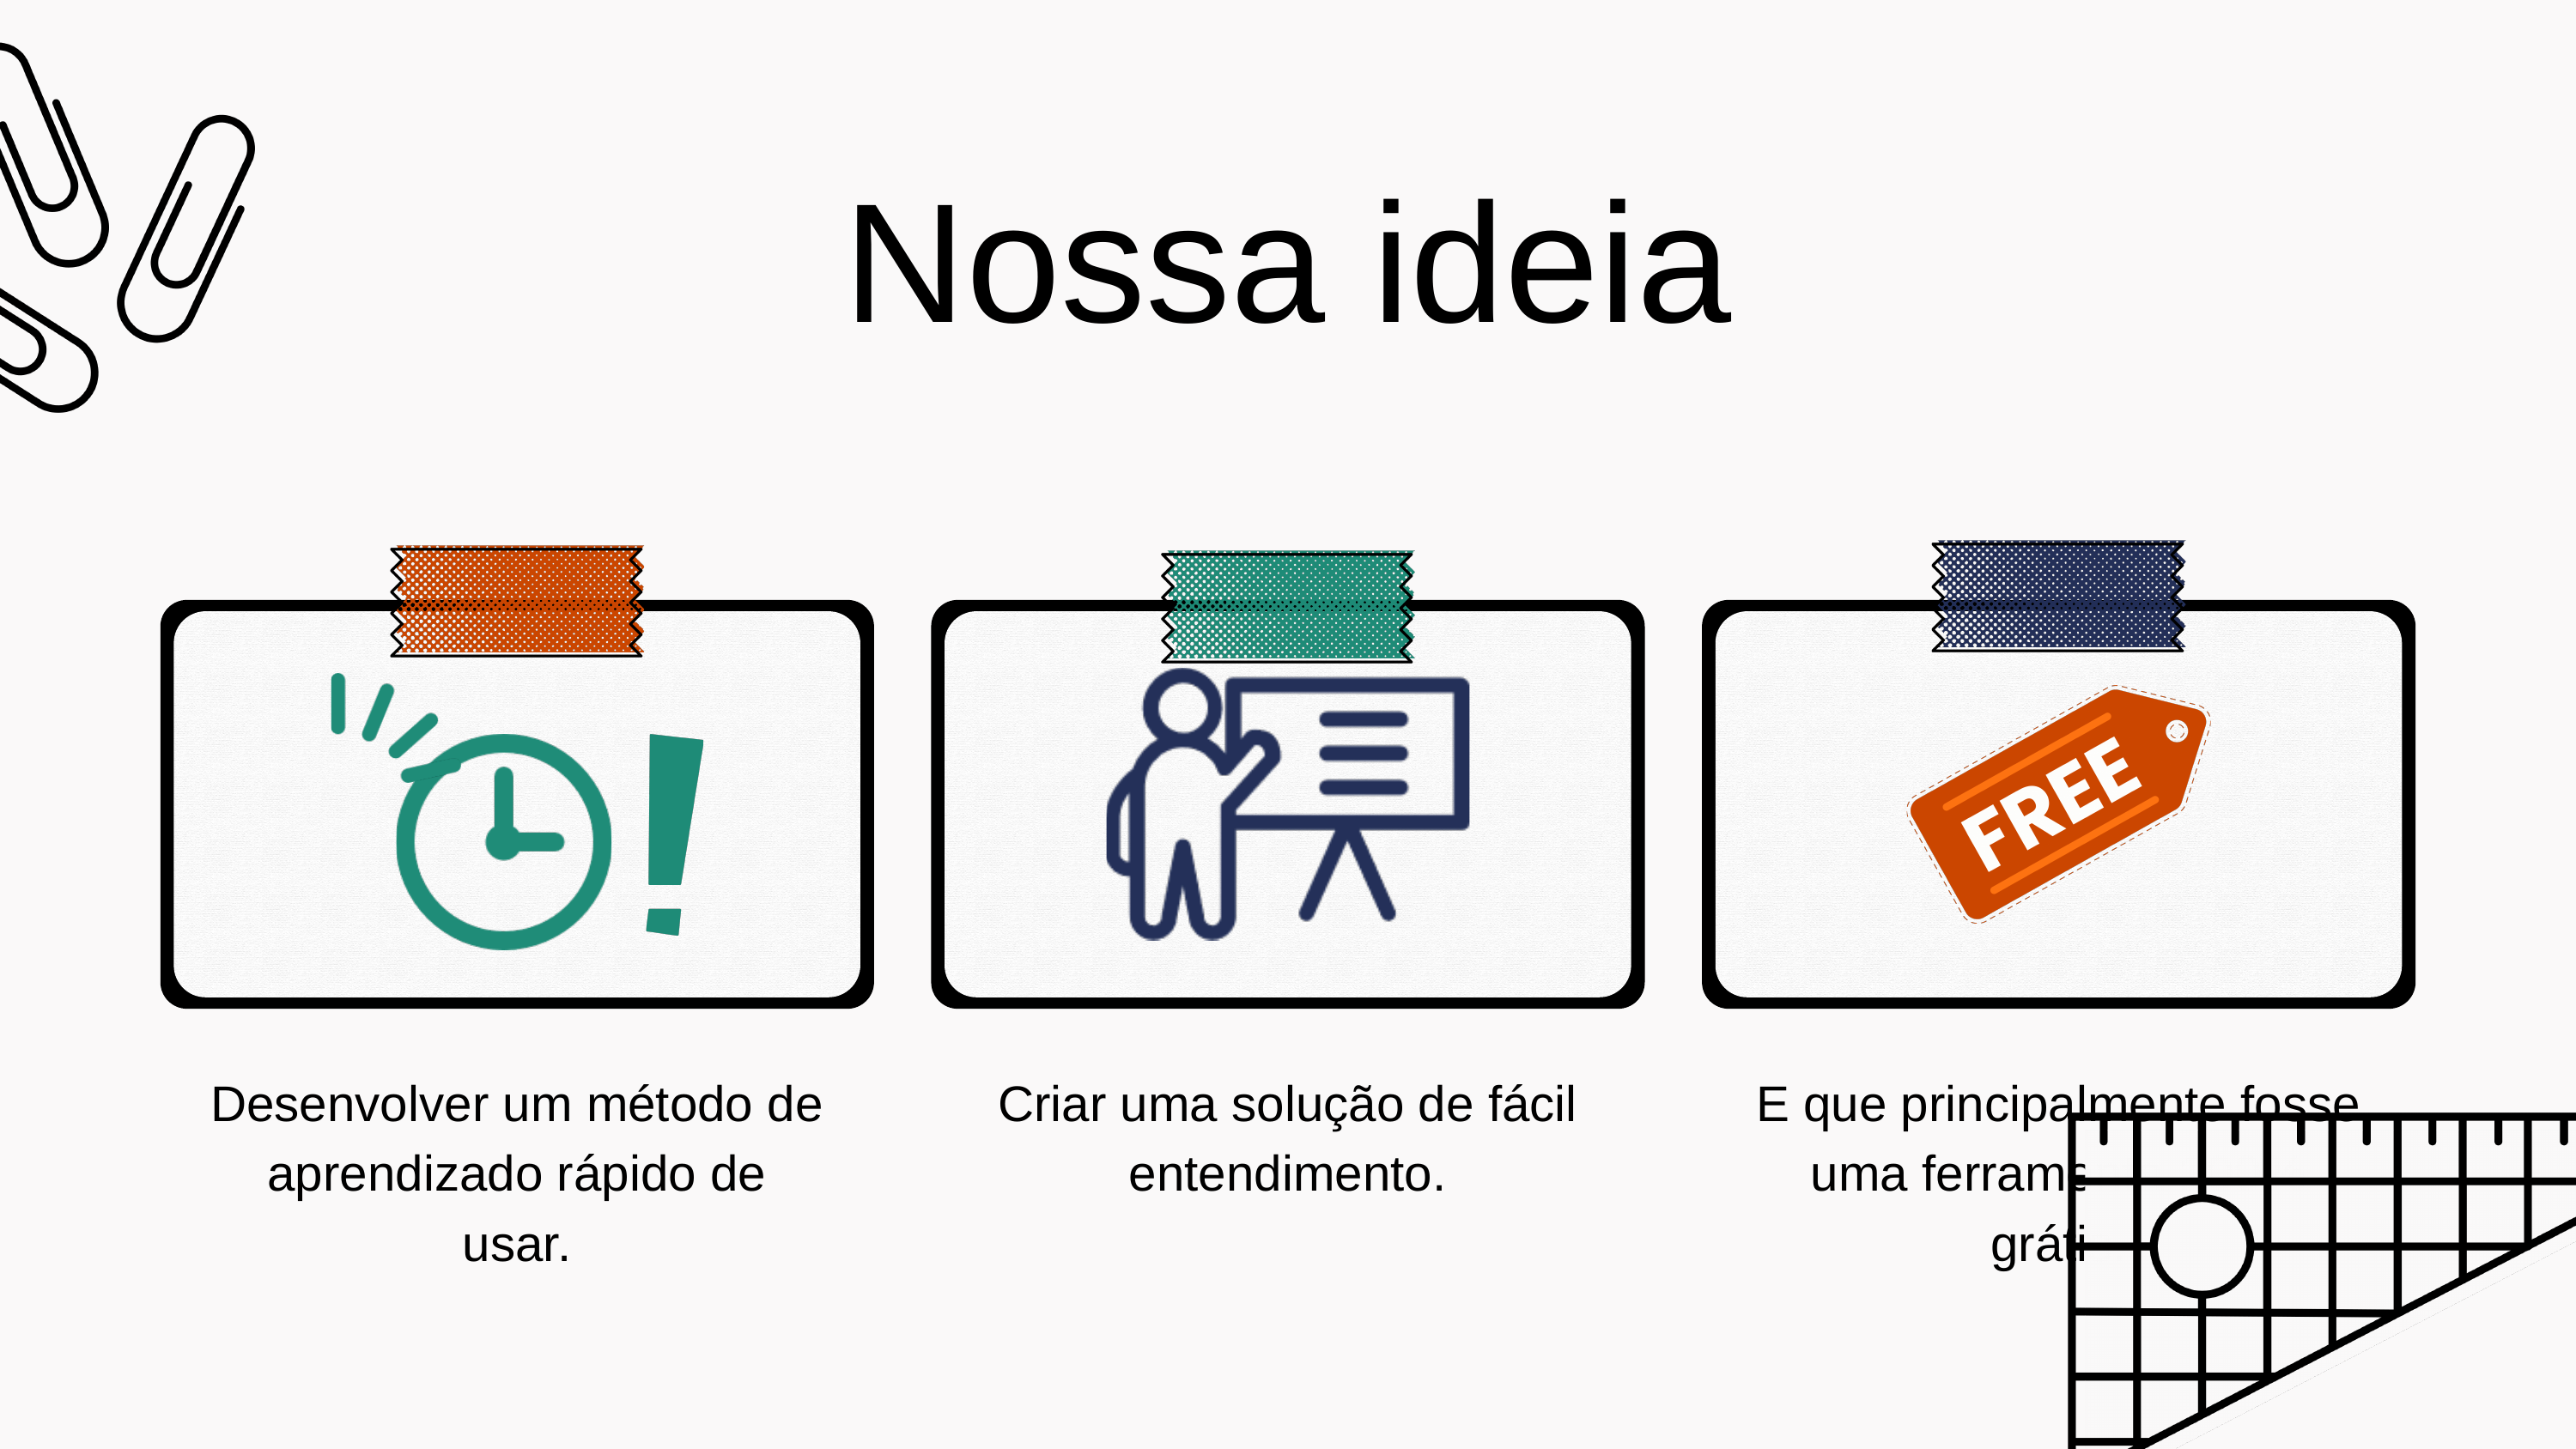

Nossa ideia

Desenvolver um método de aprendizado rápido de usar.
Criar uma solução de fácil entendimento.
E que principalmente fosse uma ferramenta 100% grátis.